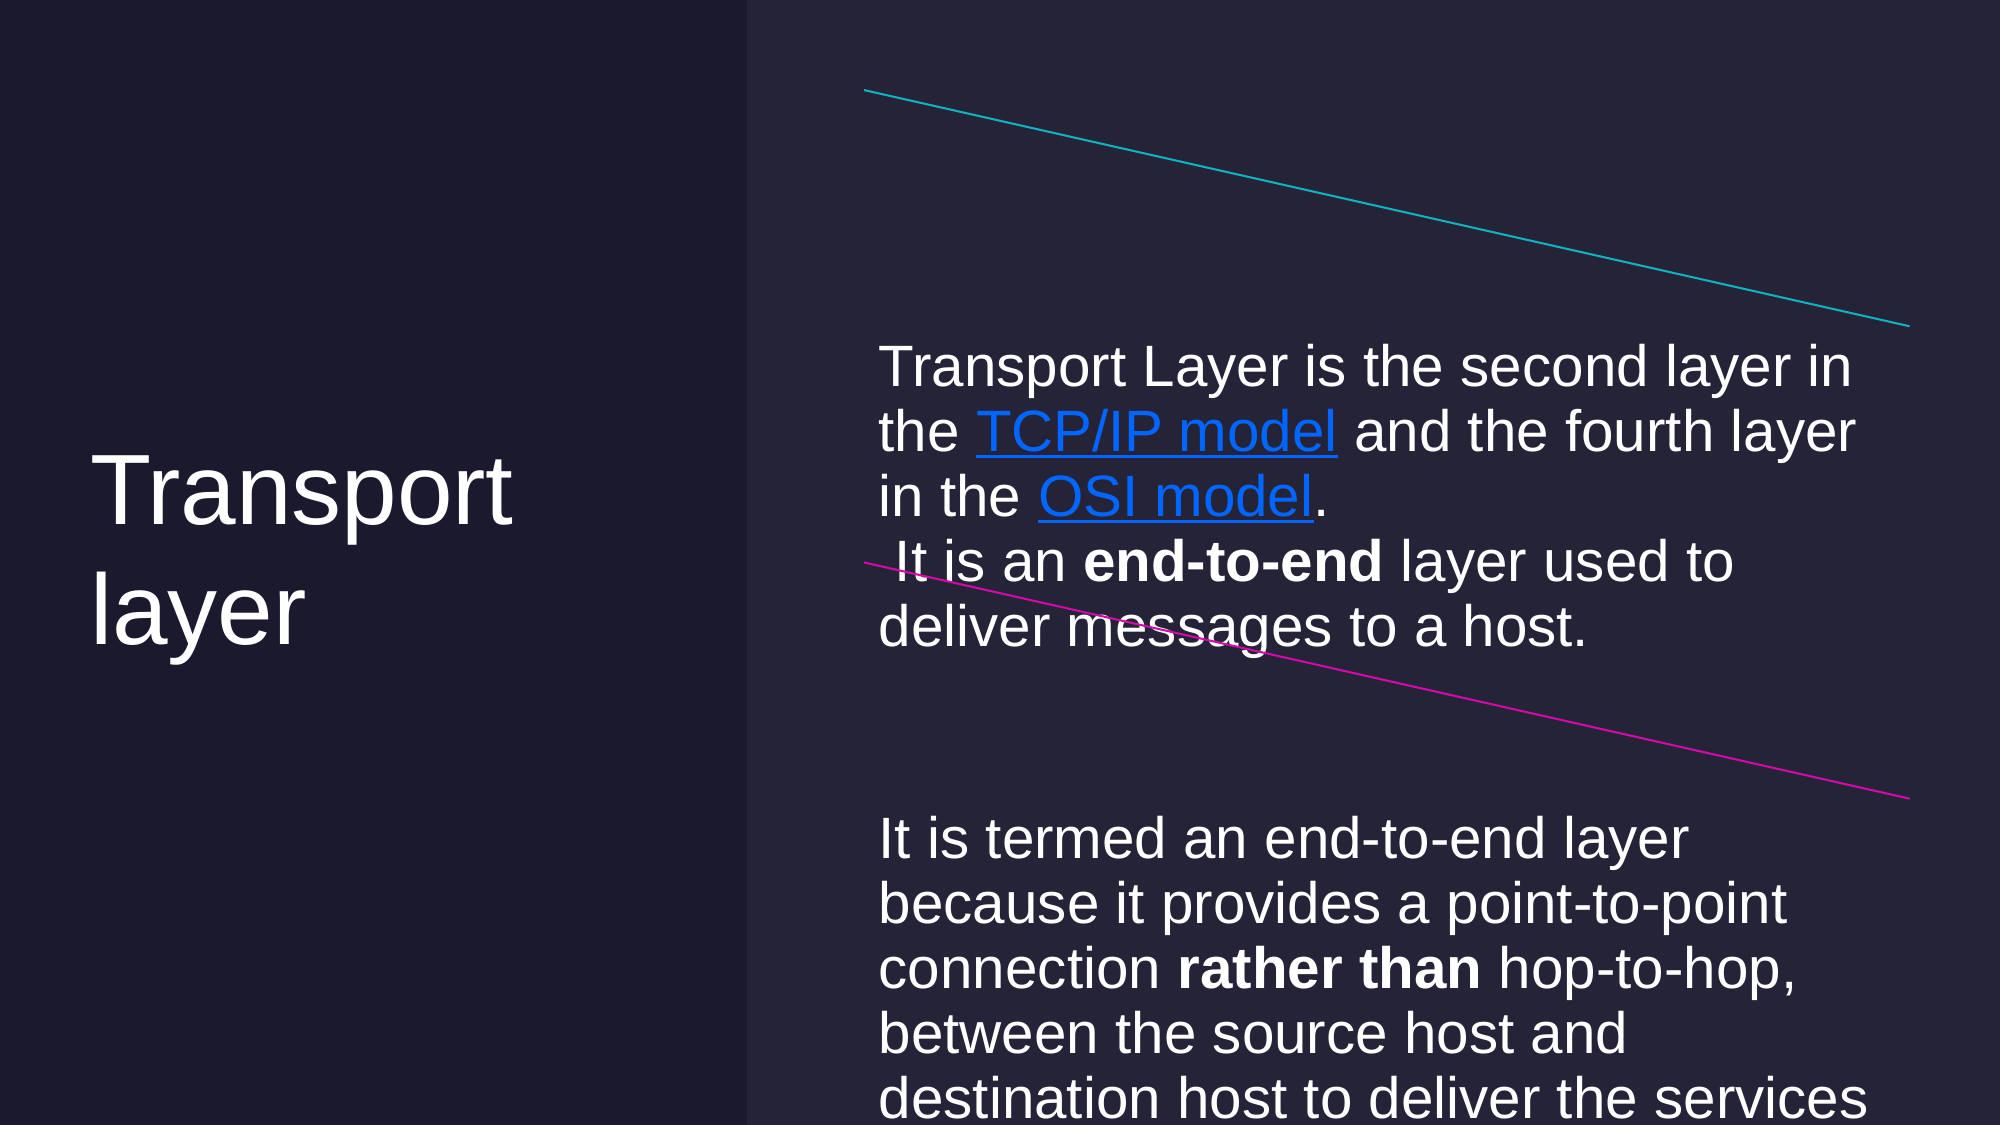

# Transport layer
Transport Layer is the second layer in the TCP/IP model and the fourth layer in the OSI model.
 It is an end-to-end layer used to deliver messages to a host.